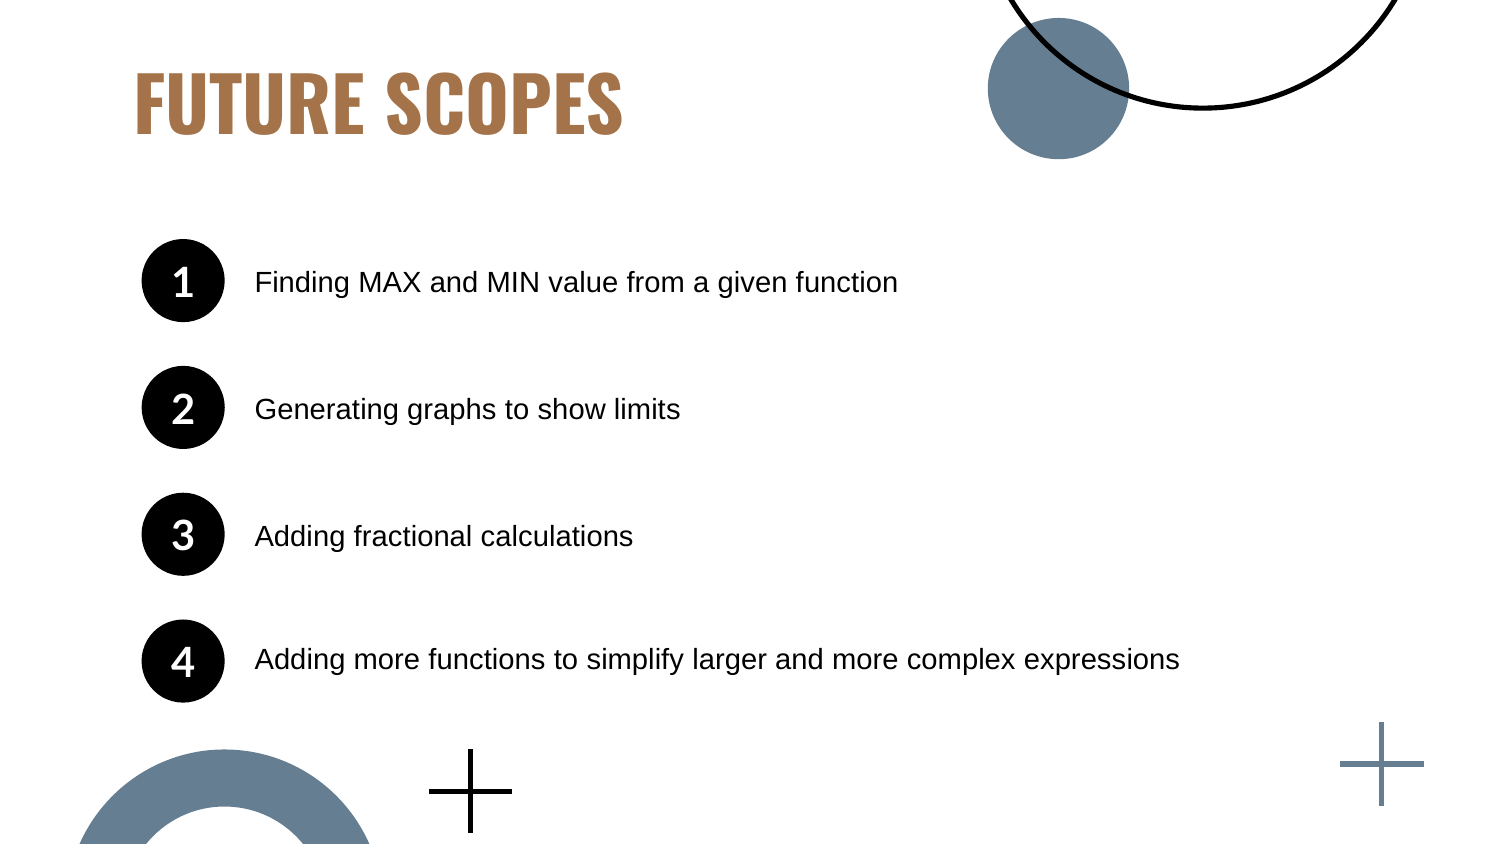

# FUTURE SCOPES
1
Finding MAX and MIN value from a given function
2
Generating graphs to show limits
3
Adding fractional calculations
4
Adding more functions to simplify larger and more complex expressions